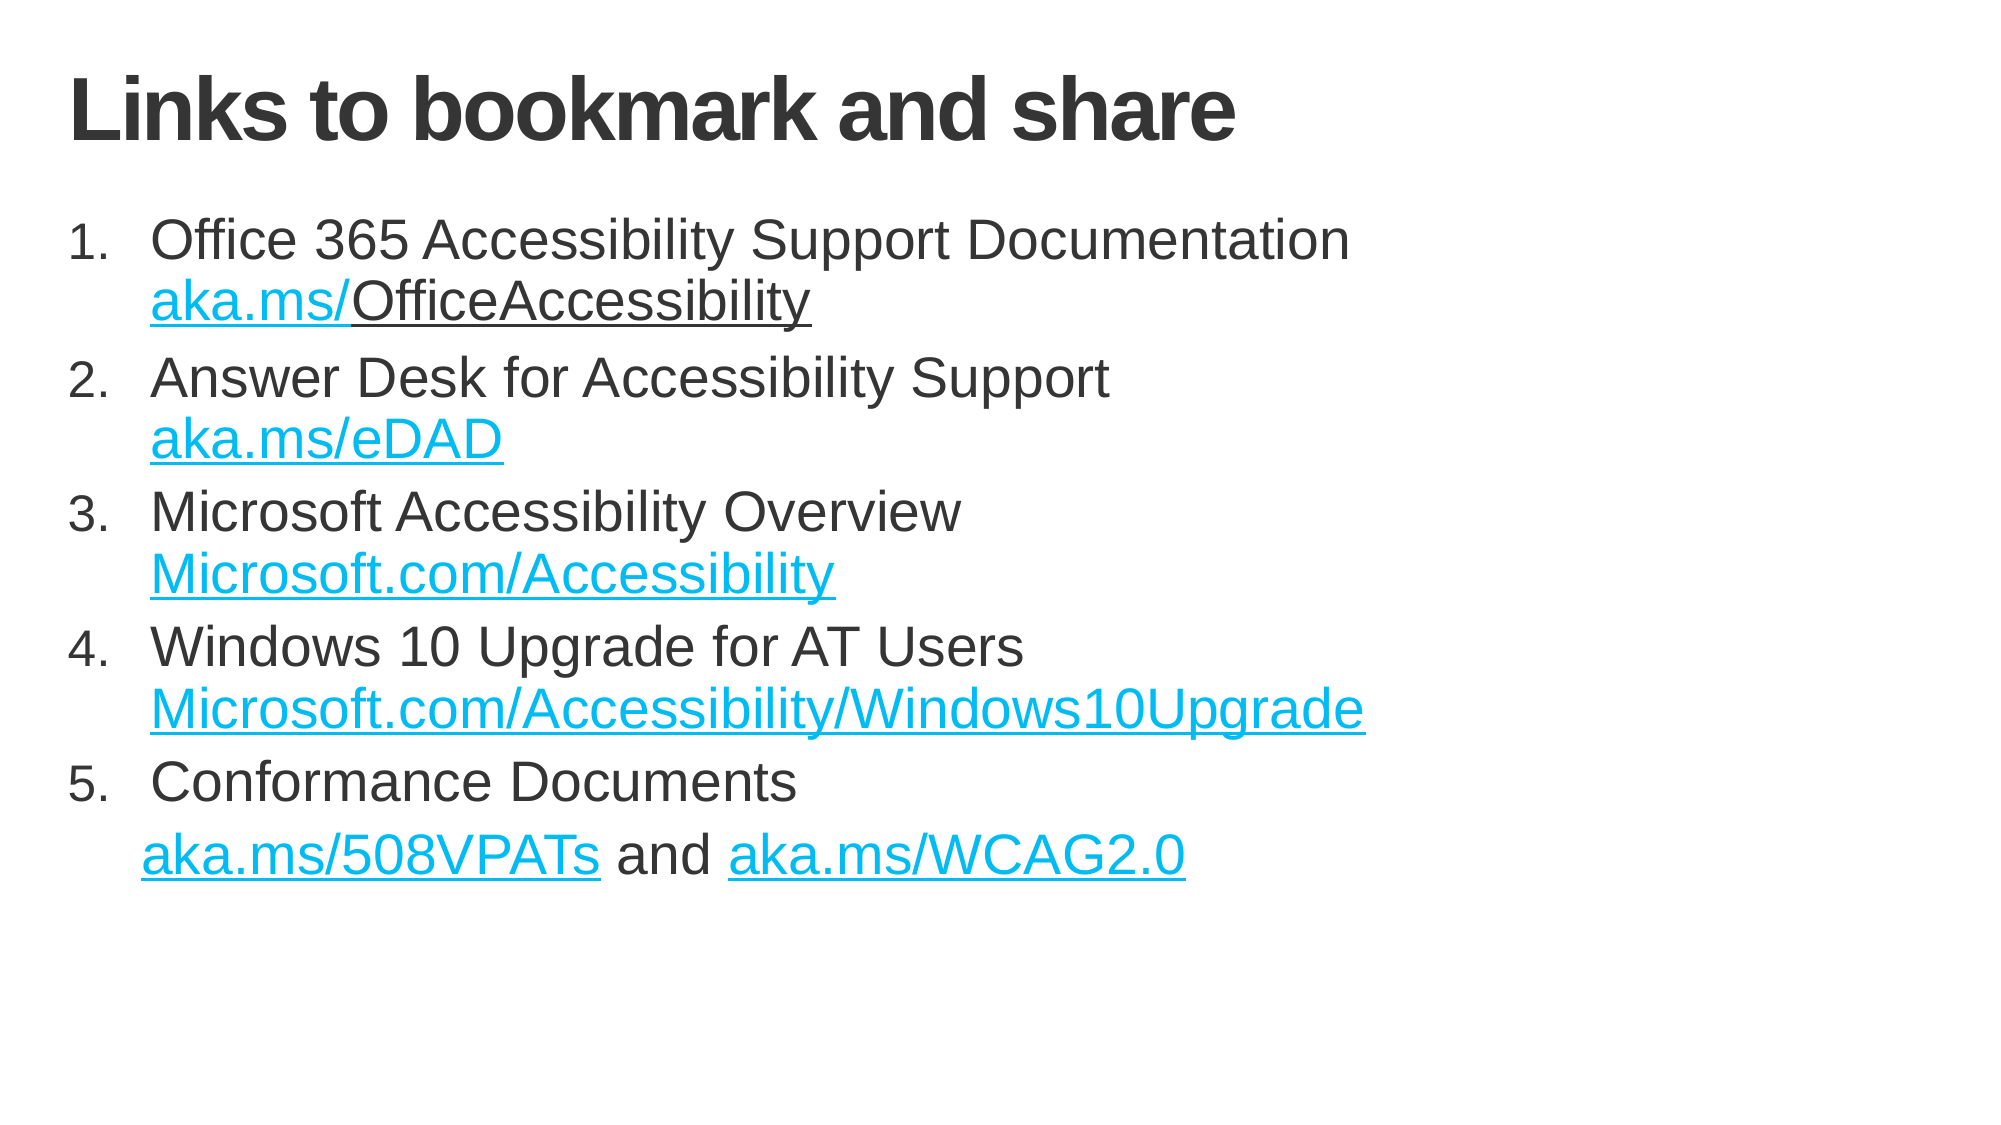

# Links to bookmark and share
Office 365 Accessibility Support Documentation
aka.ms/OfficeAccessibility
Answer Desk for Accessibility Support
aka.ms/eDAD
Microsoft Accessibility Overview
Microsoft.com/Accessibility
Windows 10 Upgrade for AT Users
Microsoft.com/Accessibility/Windows10Upgrade
Conformance Documents
aka.ms/508VPATs and aka.ms/WCAG2.0